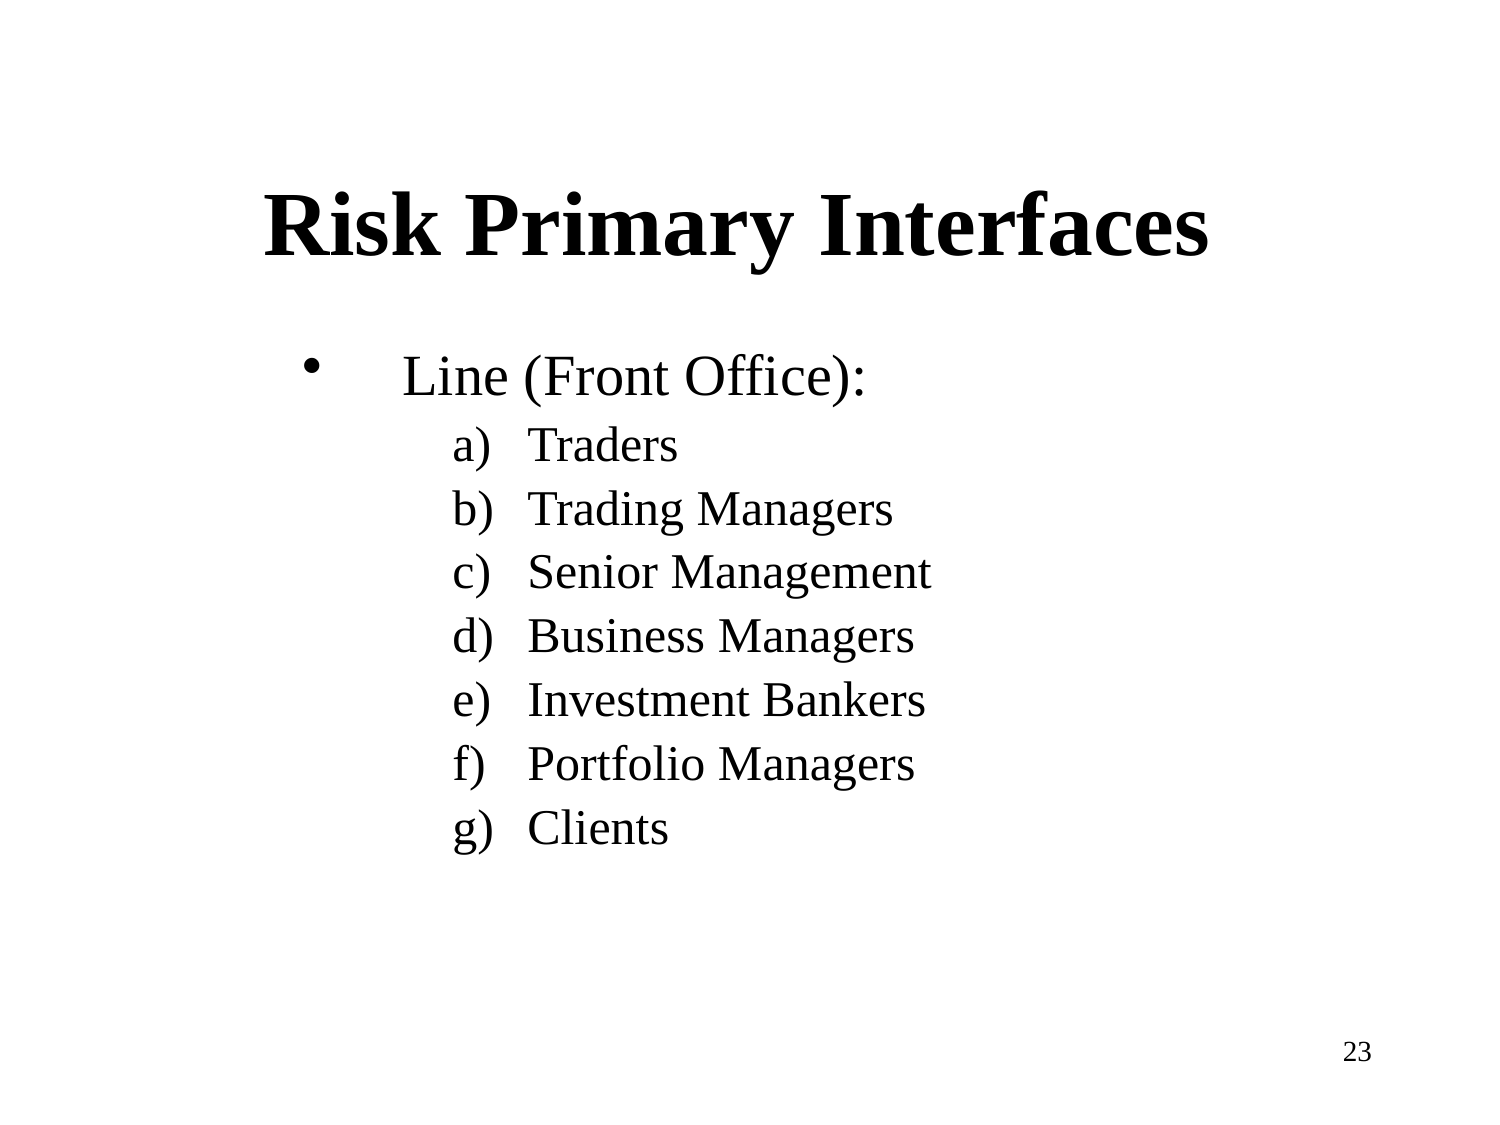

# Risk Primary Interfaces
Line (Front Office):
Traders
Trading Managers
Senior Management
Business Managers
Investment Bankers
Portfolio Managers
Clients
23